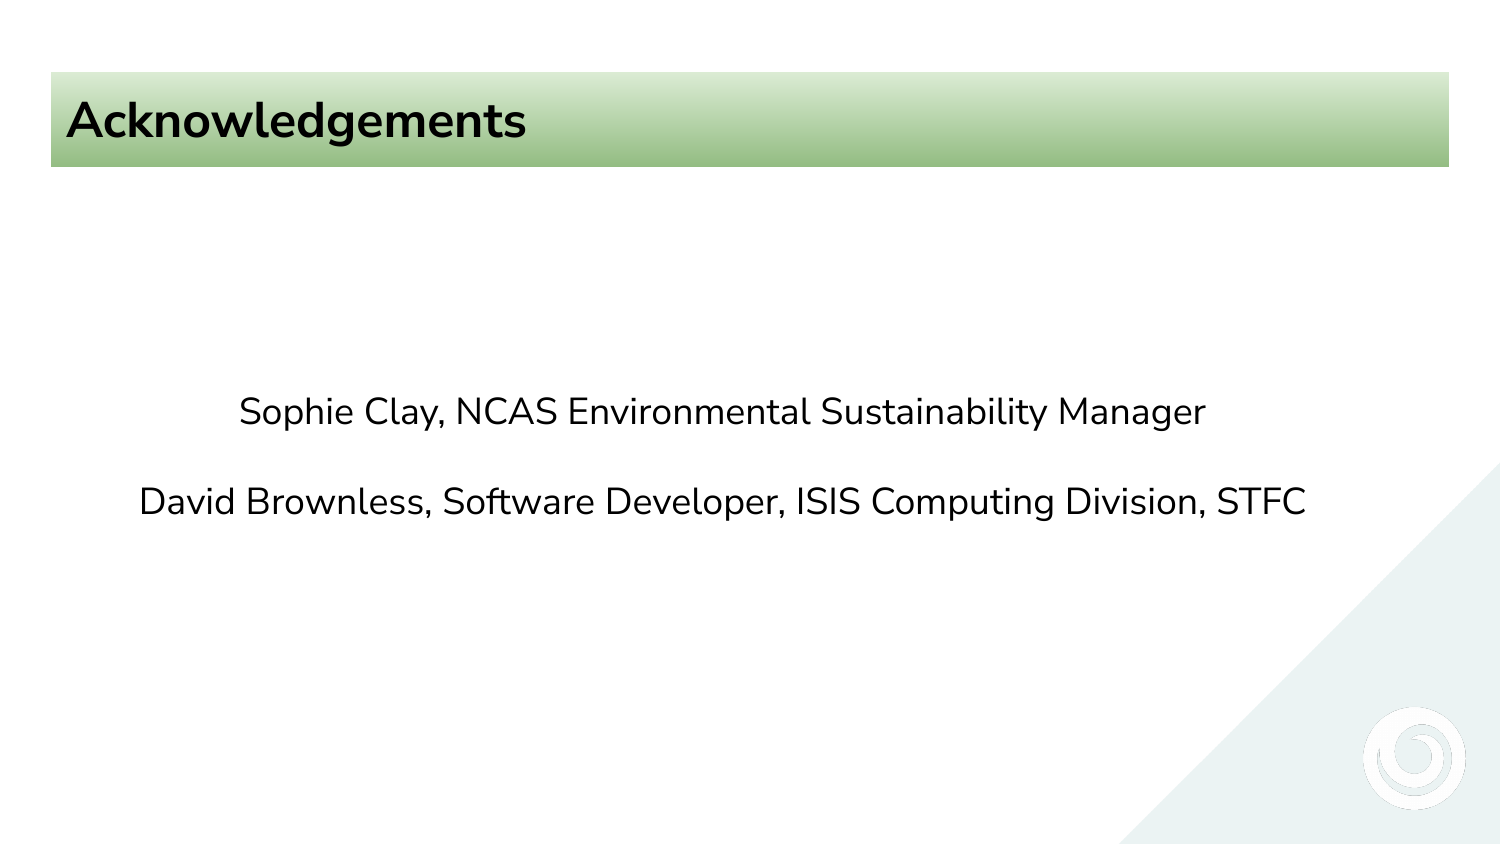

# Acknowledgements
Sophie Clay, NCAS Environmental Sustainability Manager

David Brownless, Software Developer, ISIS Computing Division, STFC